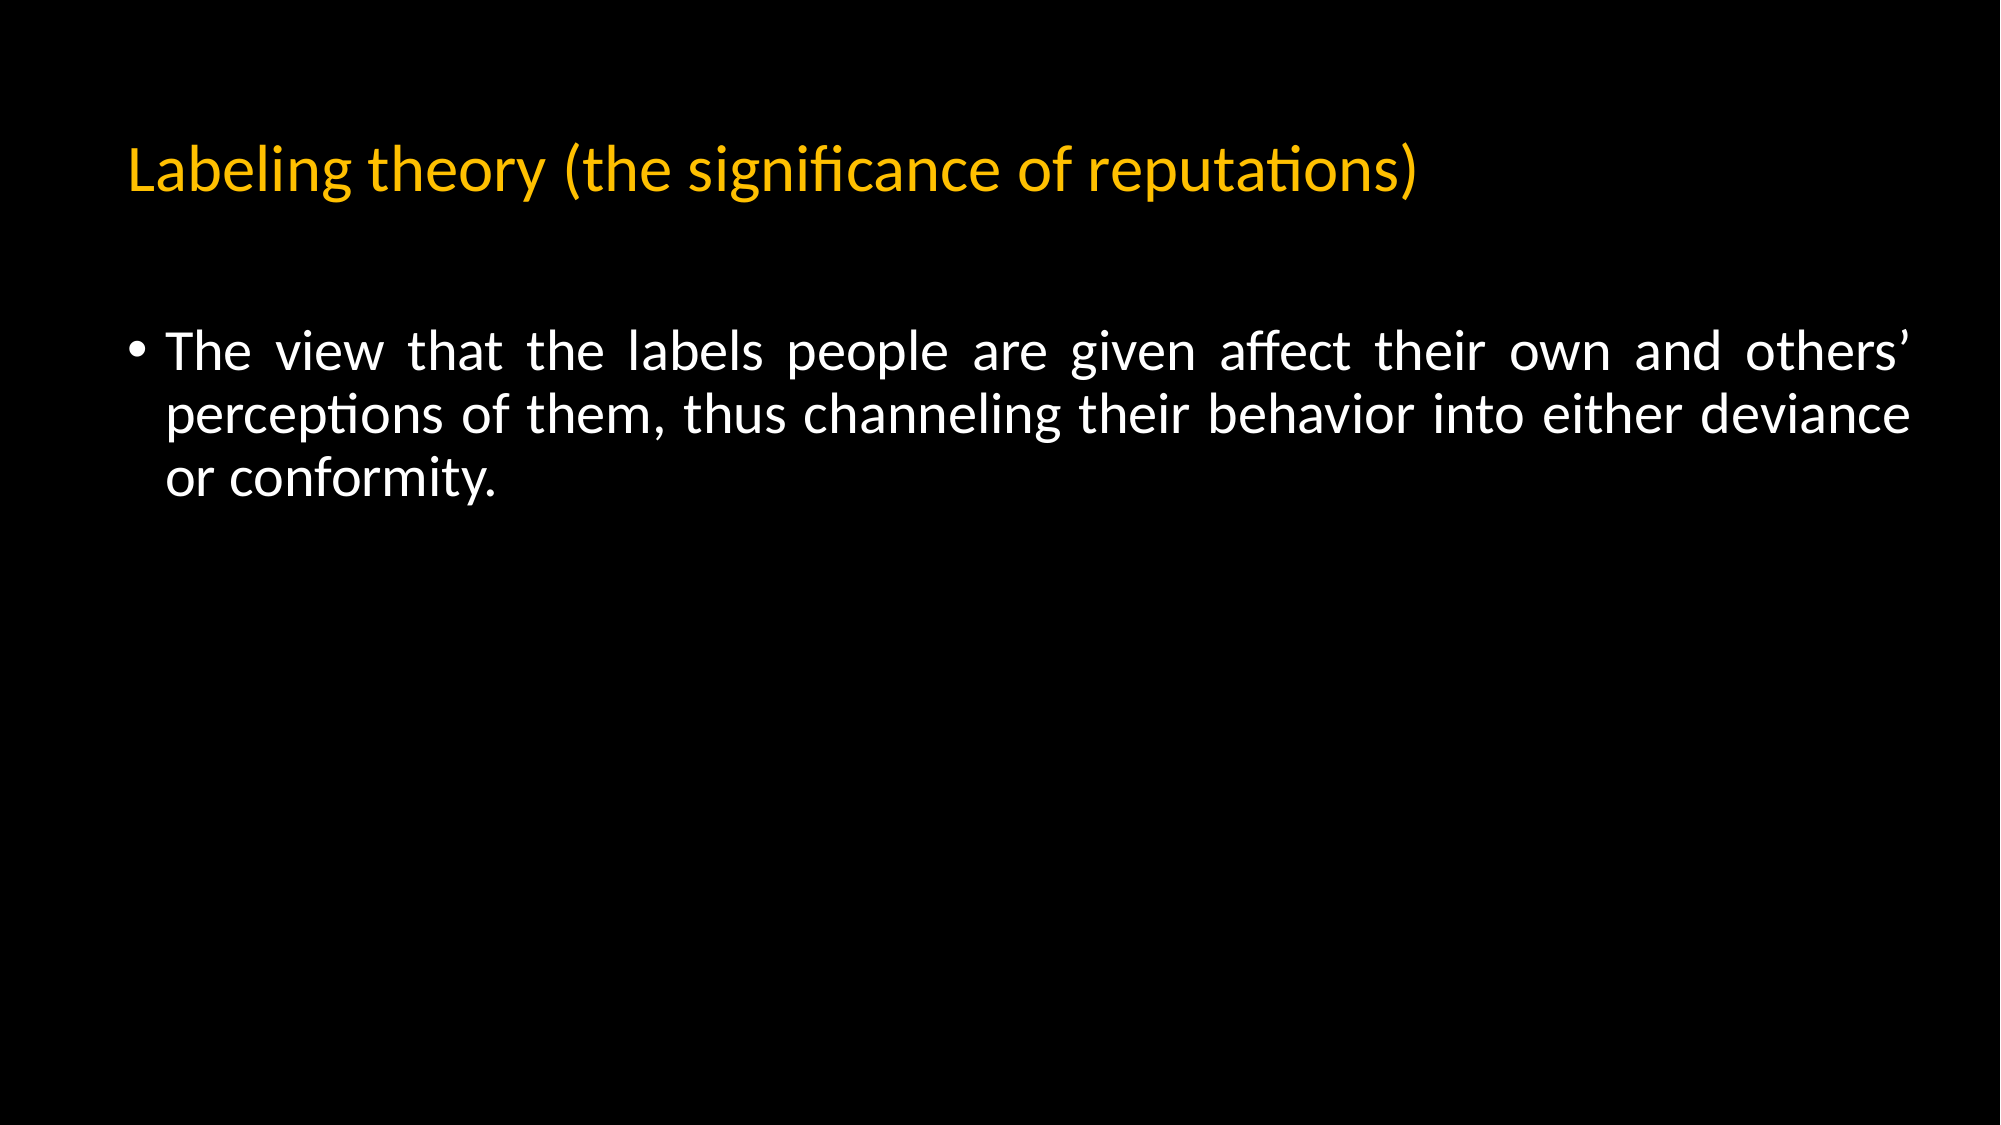

Labeling theory (the significance of reputations)

The view that the labels people are given affect their own and others’ perceptions of them, thus channeling their behavior into either deviance or conformity.